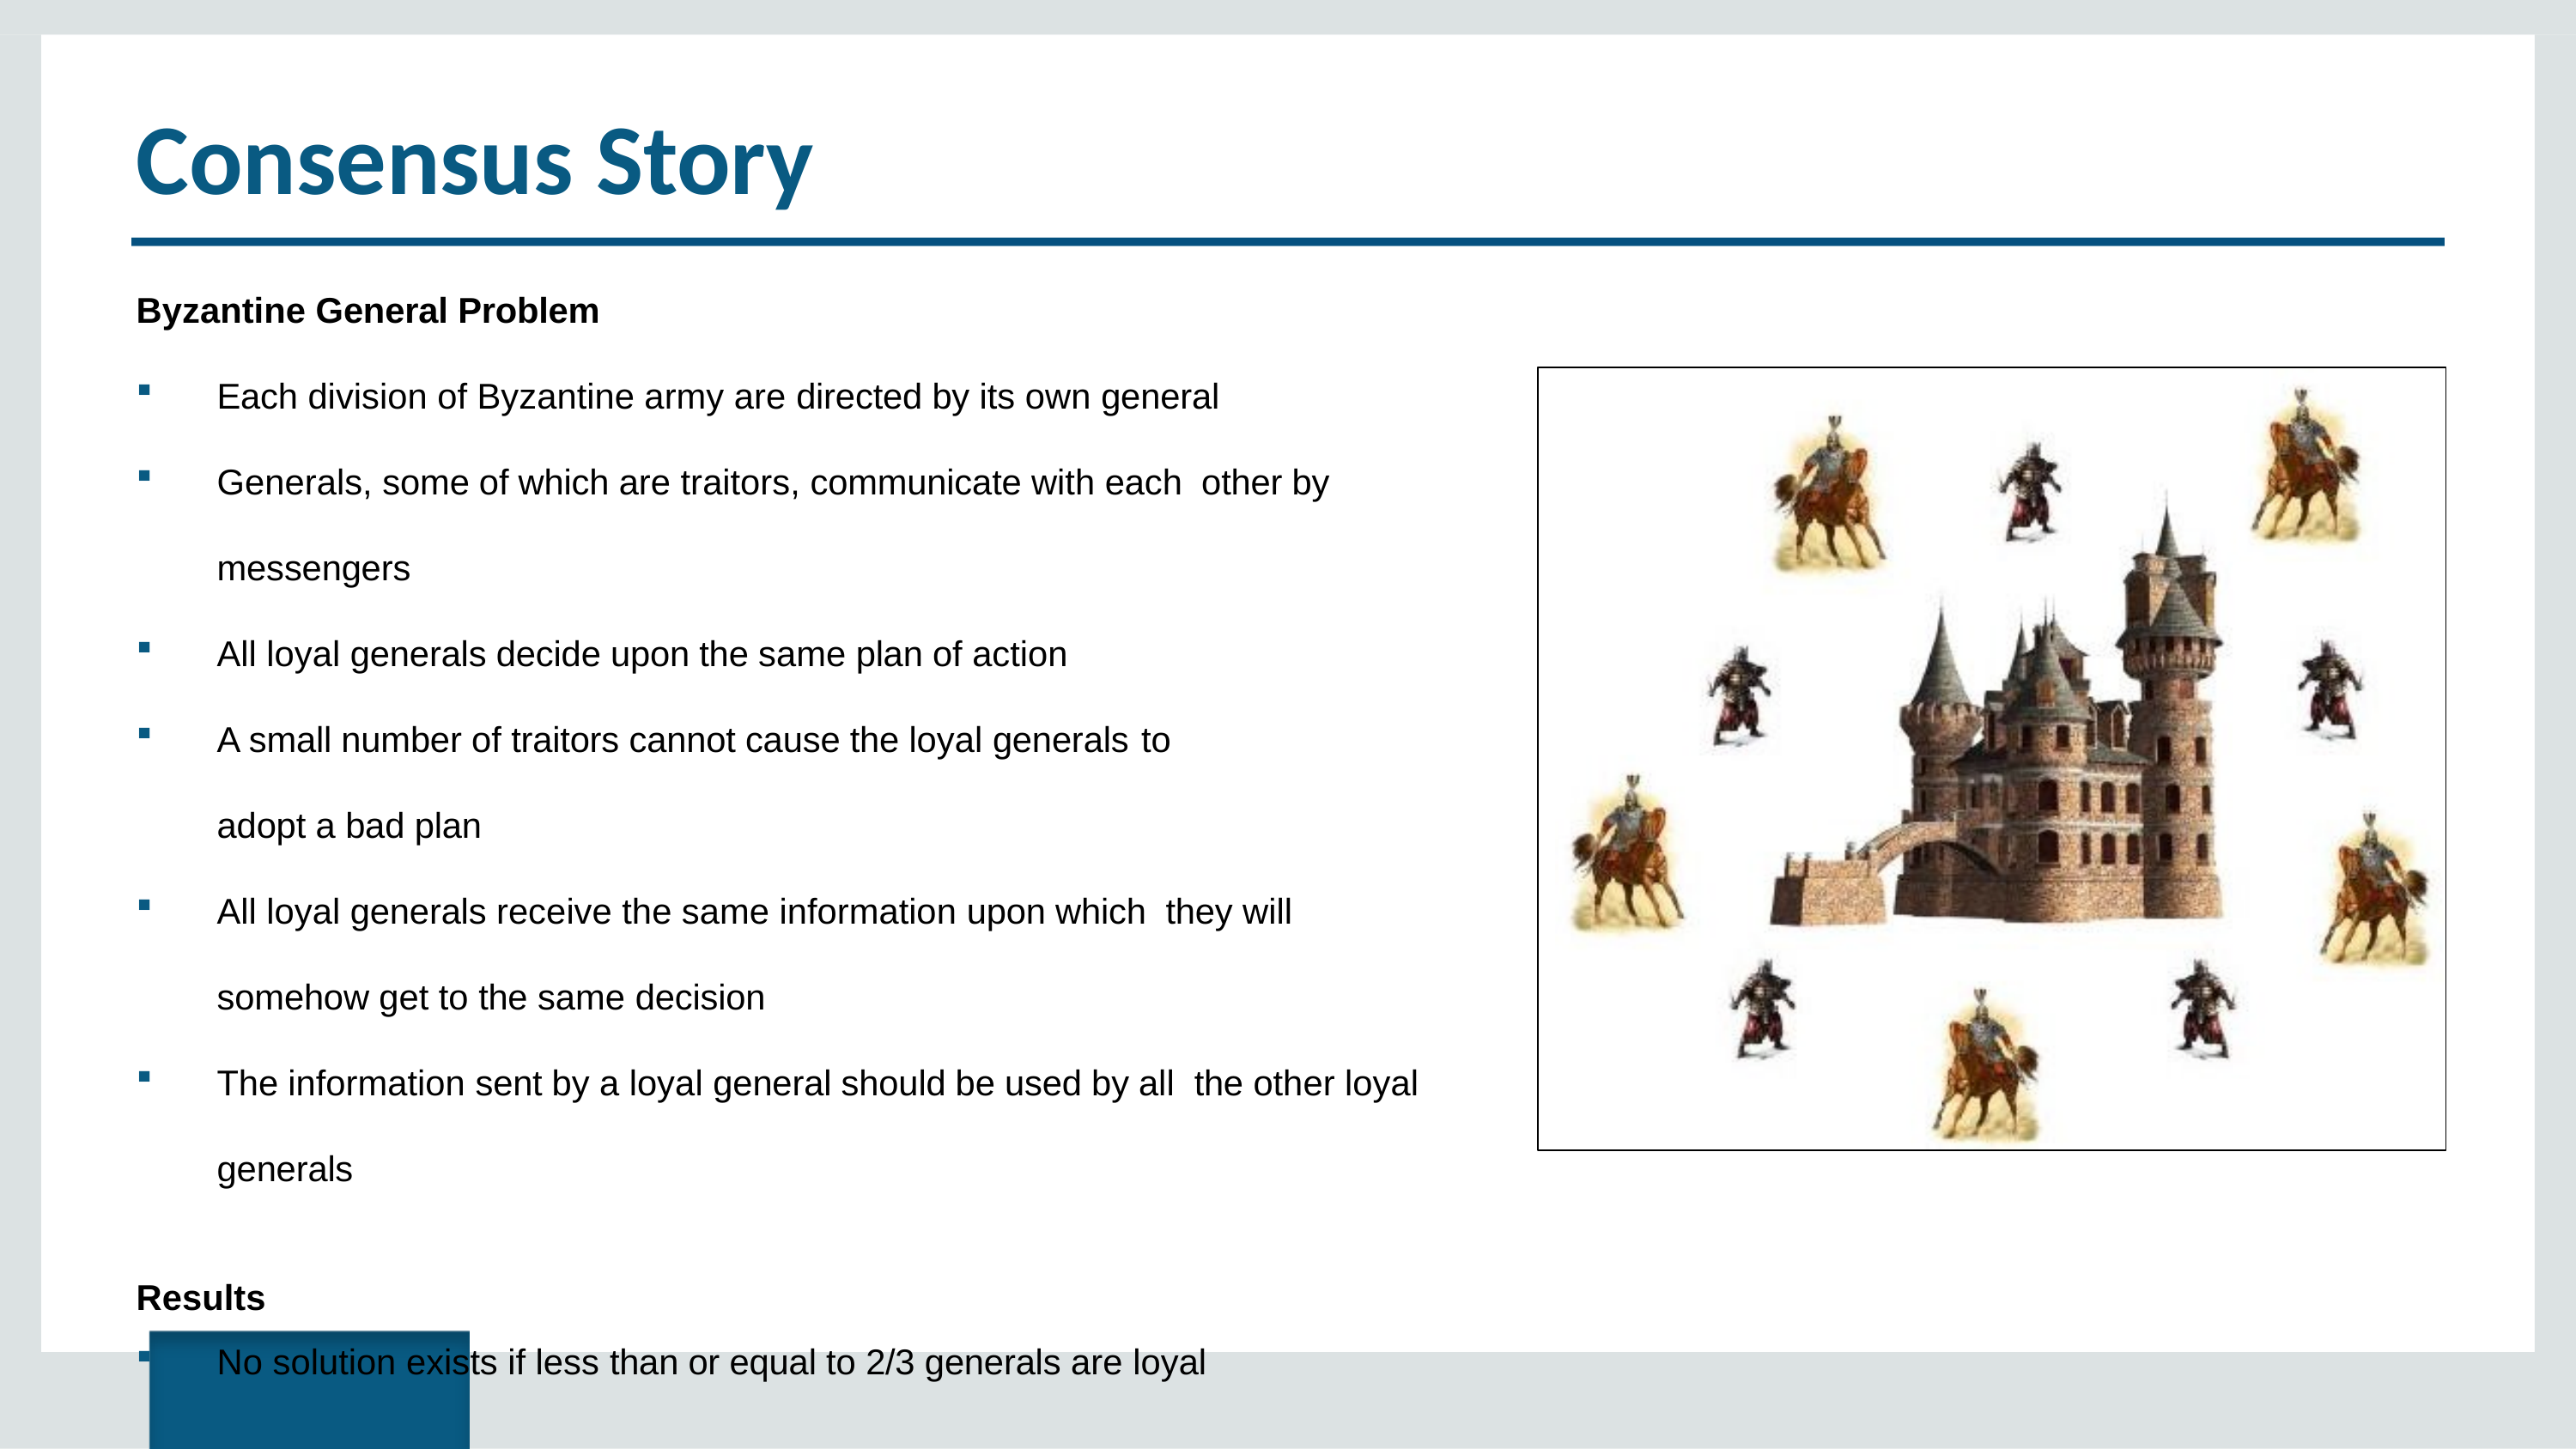

# Consensus Story
Byzantine General Problem
Each division of Byzantine army are directed by its own general
Generals, some of which are traitors, communicate with each  other by messengers
All loyal generals decide upon the same plan of action
A small number of traitors cannot cause the loyal generals to
adopt a bad plan
All loyal generals receive the same information upon which  they will somehow get to the same decision
The information sent by a loyal general should be used by all  the other loyal generals

Results
No solution exists if less than or equal to 2/3 generals are loyal